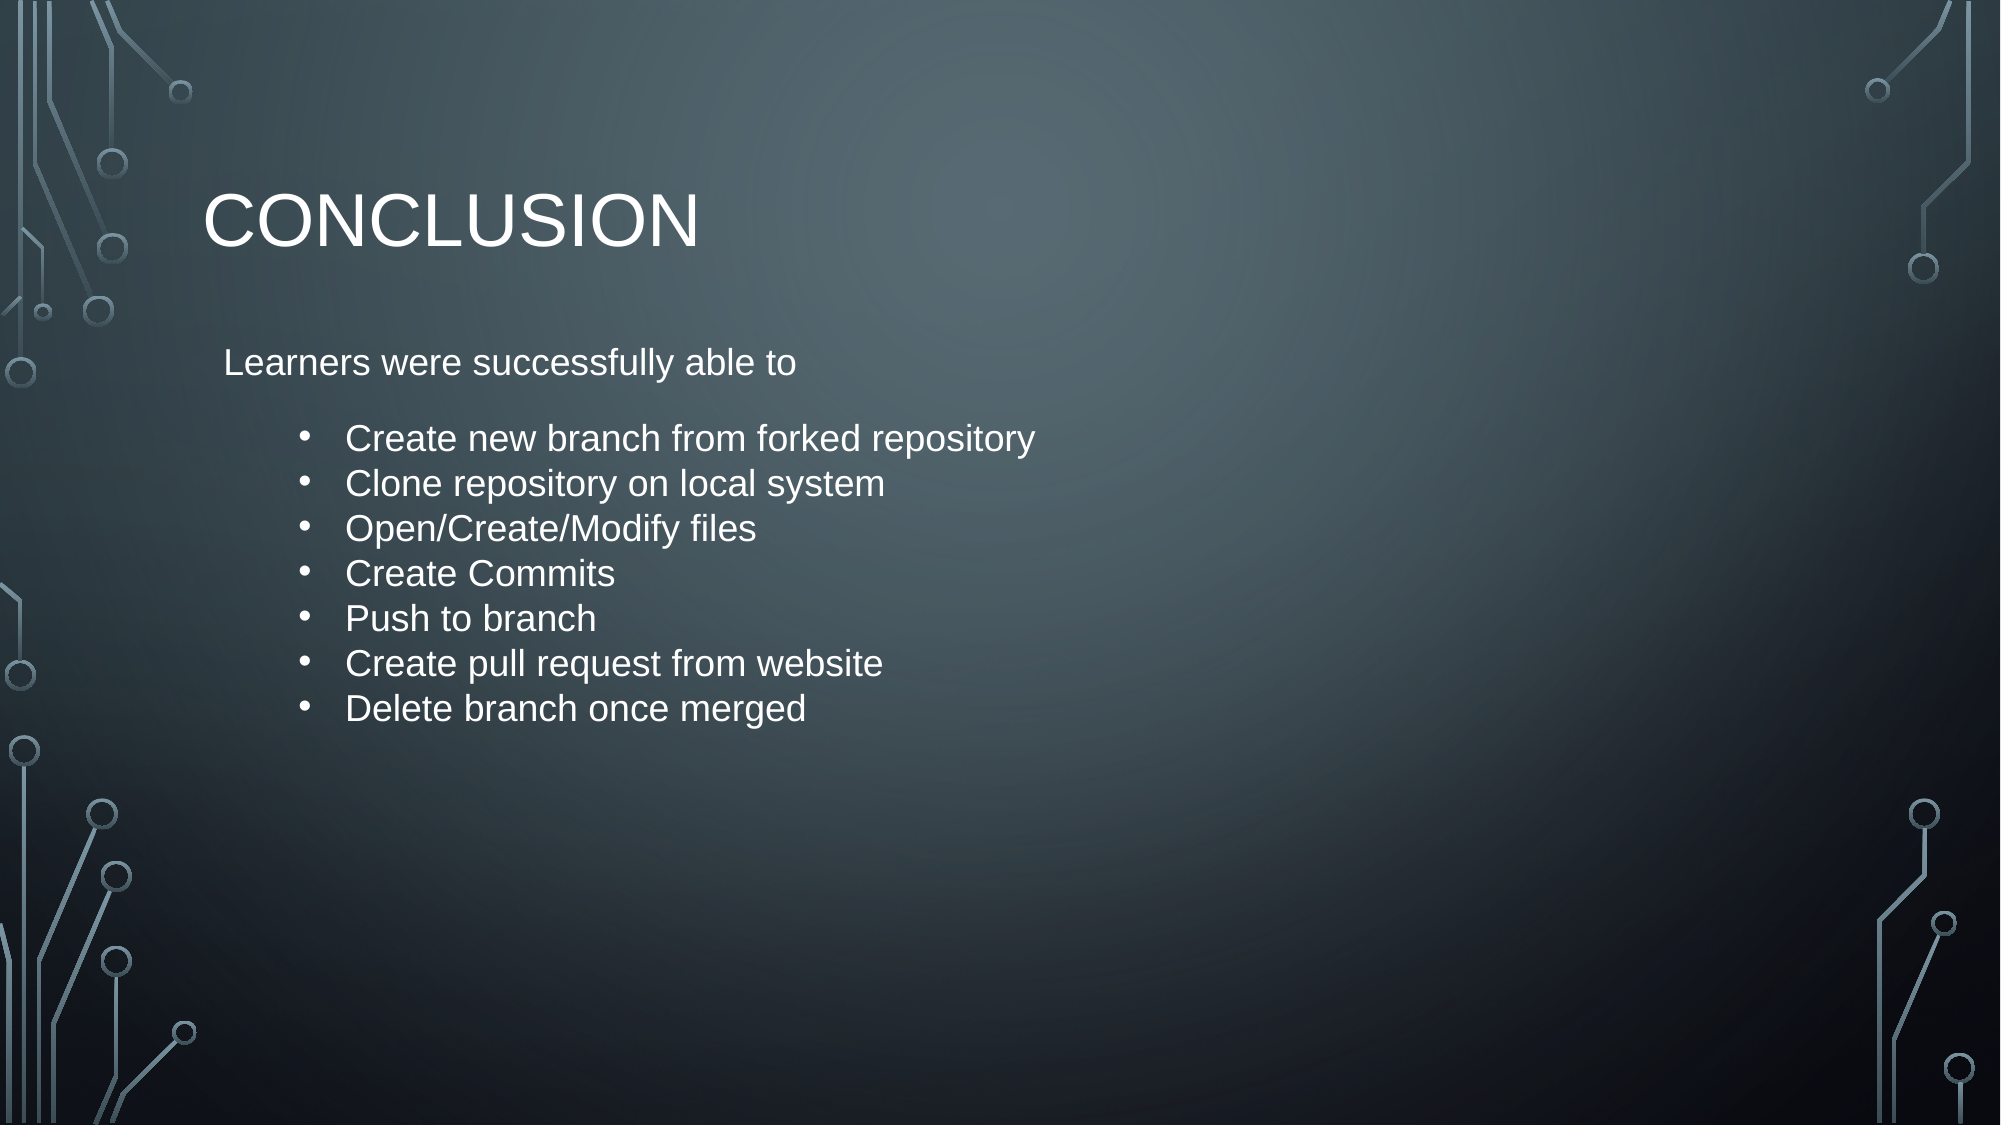

# Conclusion
Learners were successfully able to

Create new branch from forked repository
Clone repository on local system
Open/Create/Modify files
Create Commits
Push to branch
Create pull request from website
Delete branch once merged